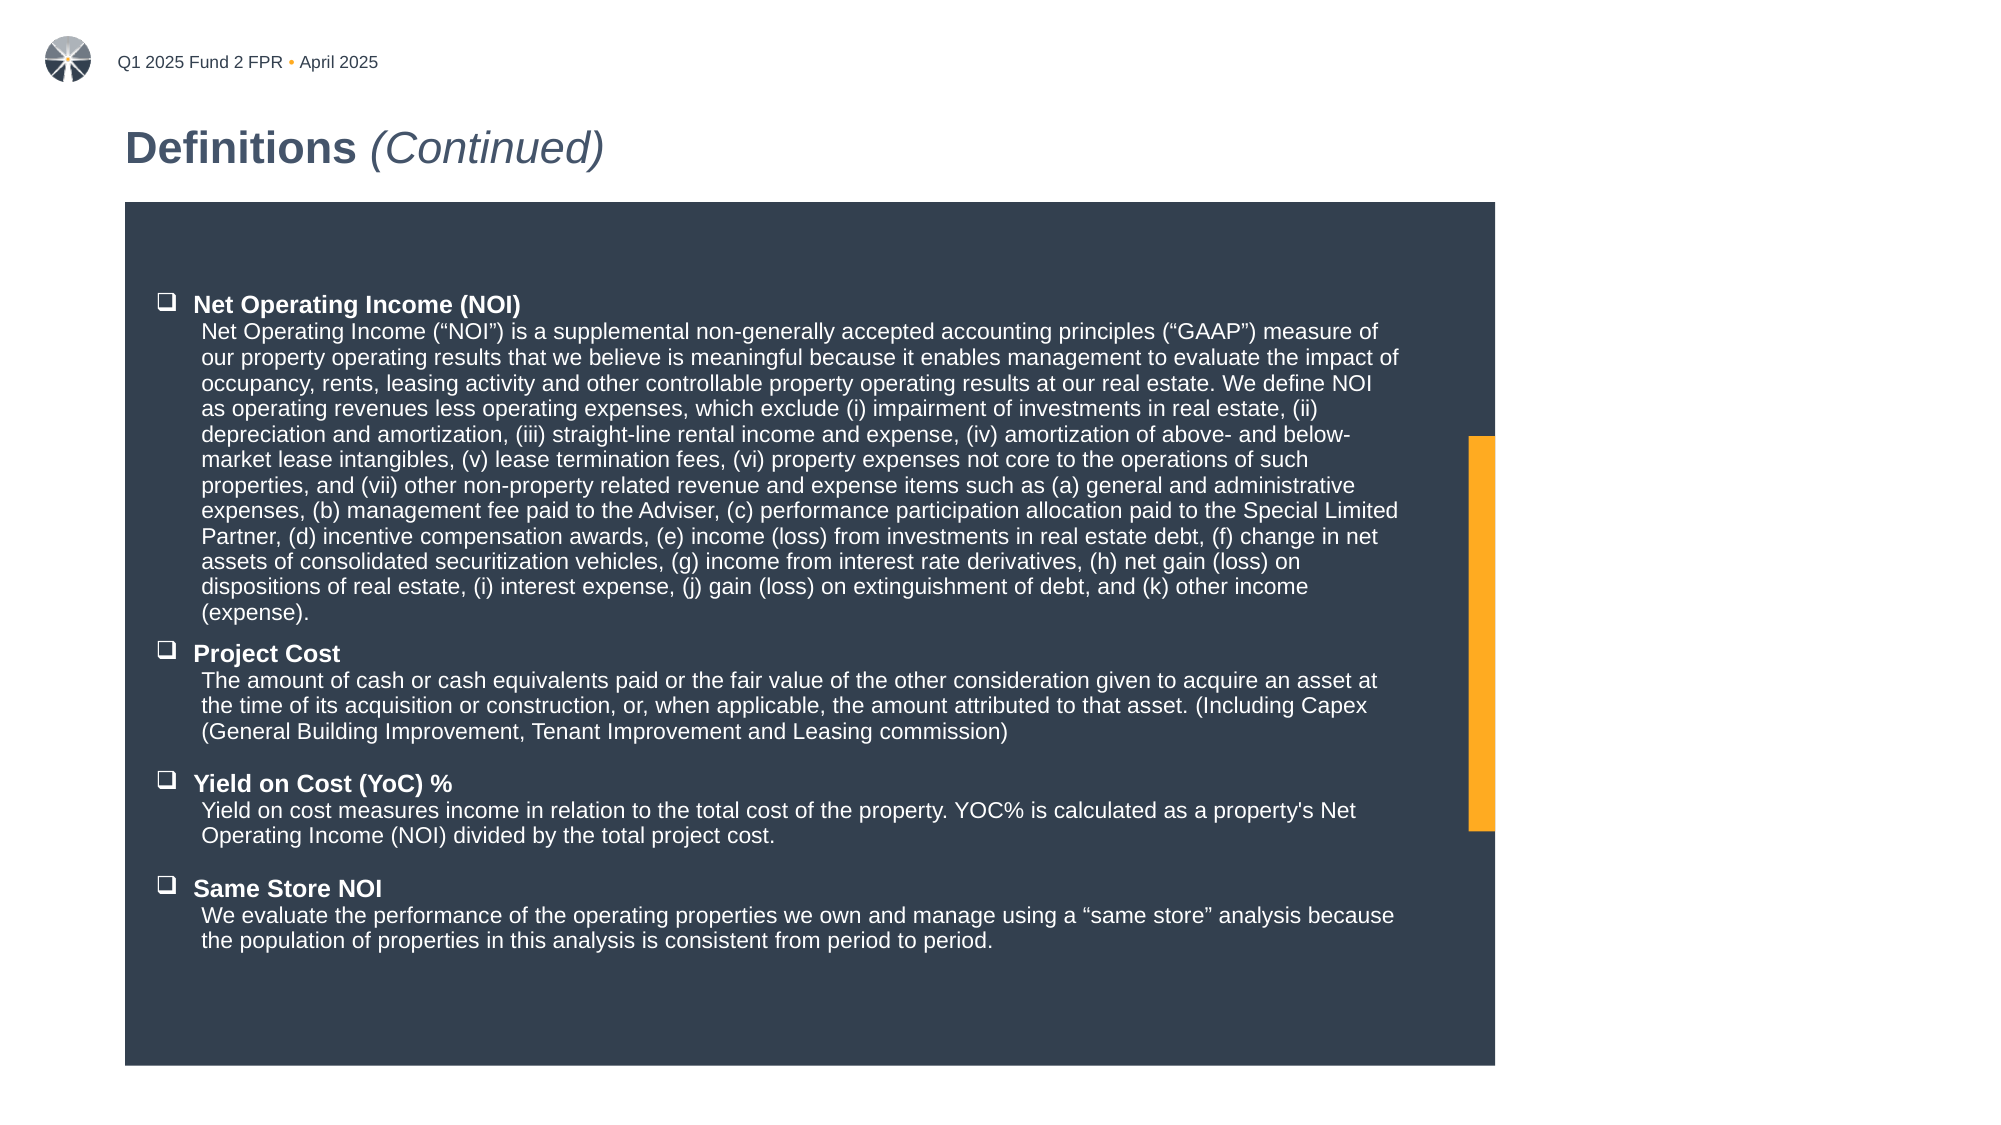

# Definitions (Continued)

| Net Operating Income (NOI) Net Operating Income (“NOI”) is a supplemental non-generally accepted accounting principles (“GAAP”) measure of our property operating results that we believe is meaningful because it enables management to evaluate the impact of occupancy, rents, leasing activity and other controllable property operating results at our real estate. We define NOI as operating revenues less operating expenses, which exclude (i) impairment of investments in real estate, (ii) depreciation and amortization, (iii) straight-line rental income and expense, (iv) amortization of above- and below-market lease intangibles, (v) lease termination fees, (vi) property expenses not core to the operations of such properties, and (vii) other non-property related revenue and expense items such as (a) general and administrative expenses, (b) management fee paid to the Adviser, (c) performance participation allocation paid to the Special Limited Partner, (d) incentive compensation awards, (e) income (loss) from investments in real estate debt, (f) change in net assets of consolidated securitization vehicles, (g) income from interest rate derivatives, (h) net gain (loss) on dispositions of real estate, (i) interest expense, (j) gain (loss) on extinguishment of debt, and (k) other income (expense). |
| --- |
| Project Cost The amount of cash or cash equivalents paid or the fair value of the other consideration given to acquire an asset at the time of its acquisition or construction, or, when applicable, the amount attributed to that asset. (Including Capex (General Building Improvement, Tenant Improvement and Leasing commission) |
| Yield on Cost (YoC) % Yield on cost measures income in relation to the total cost of the property. YOC% is calculated as a property's Net Operating Income (NOI) divided by the total project cost. |
| Same Store NOI We evaluate the performance of the operating properties we own and manage using a “same store” analysis because the population of properties in this analysis is consistent from period to period. |